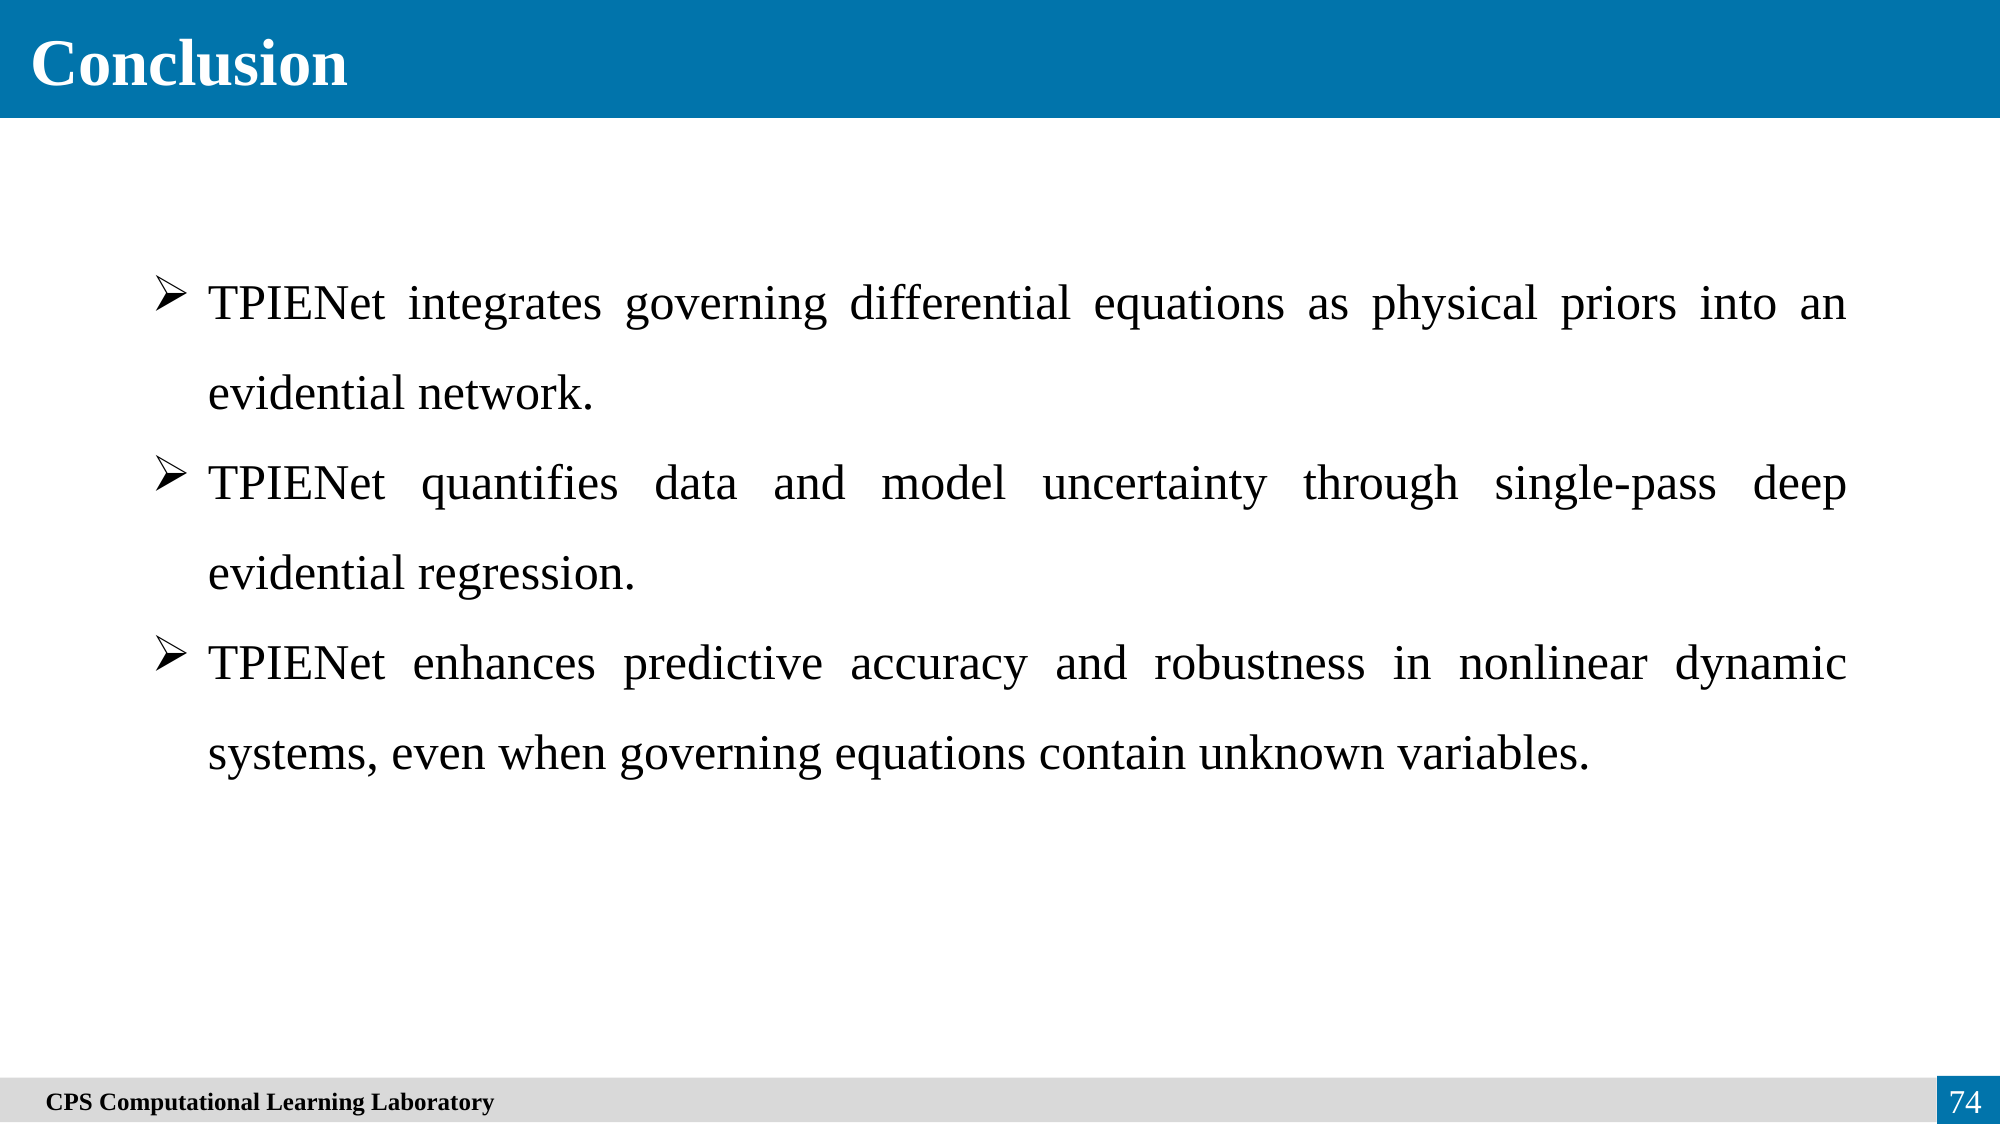

Conclusion
TPIENet integrates governing differential equations as physical priors into an evidential network.
TPIENet quantifies data and model uncertainty through single-pass deep evidential regression.
TPIENet enhances predictive accuracy and robustness in nonlinear dynamic systems, even when governing equations contain unknown variables.

74
　CPS Computational Learning Laboratory